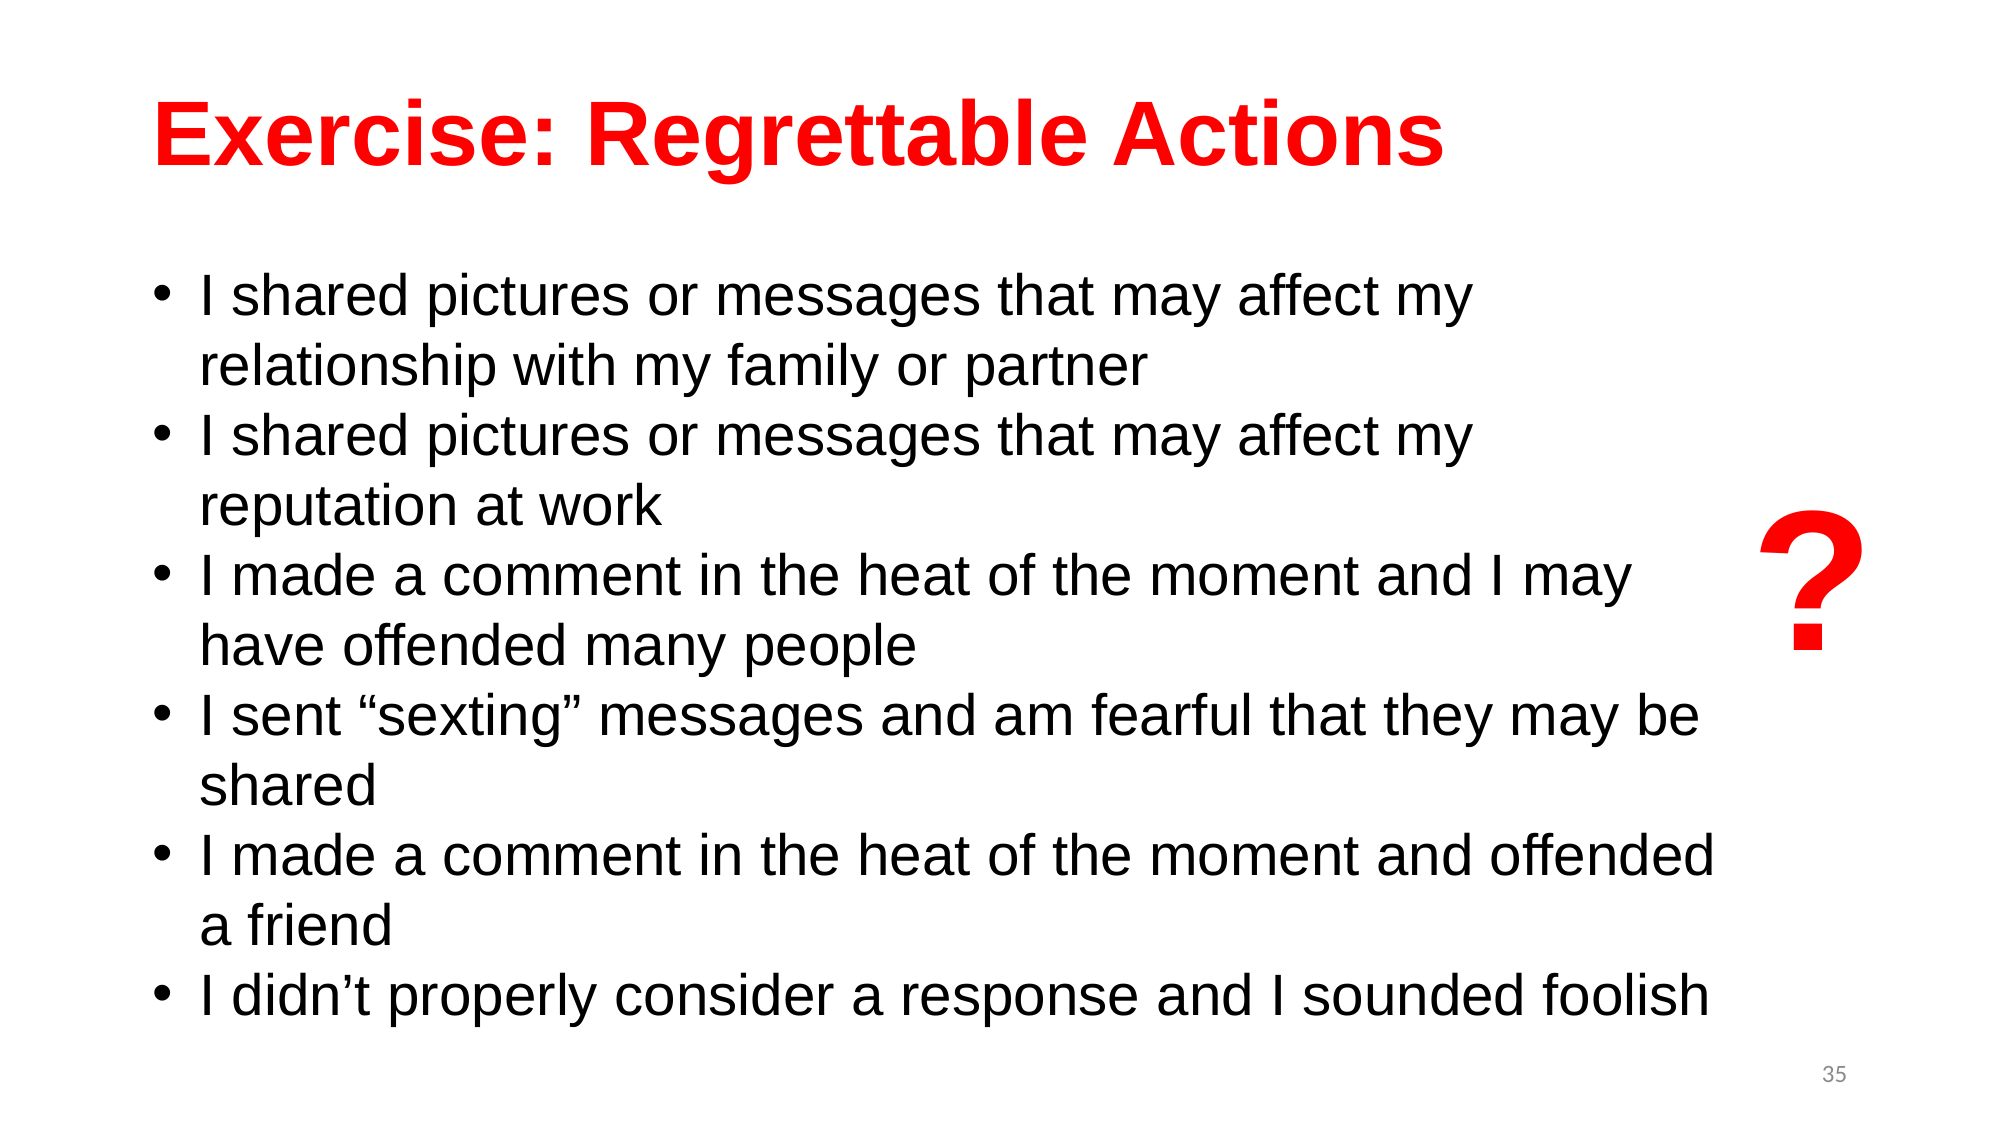

# Exercise: Regrettable Actions
I shared pictures or messages that may affect my relationship with my family or partner
I shared pictures or messages that may affect my reputation at work
I made a comment in the heat of the moment and I may have offended many people
I sent “sexting” messages and am fearful that they may be shared
I made a comment in the heat of the moment and offended a friend
I didn’t properly consider a response and I sounded foolish
?
35